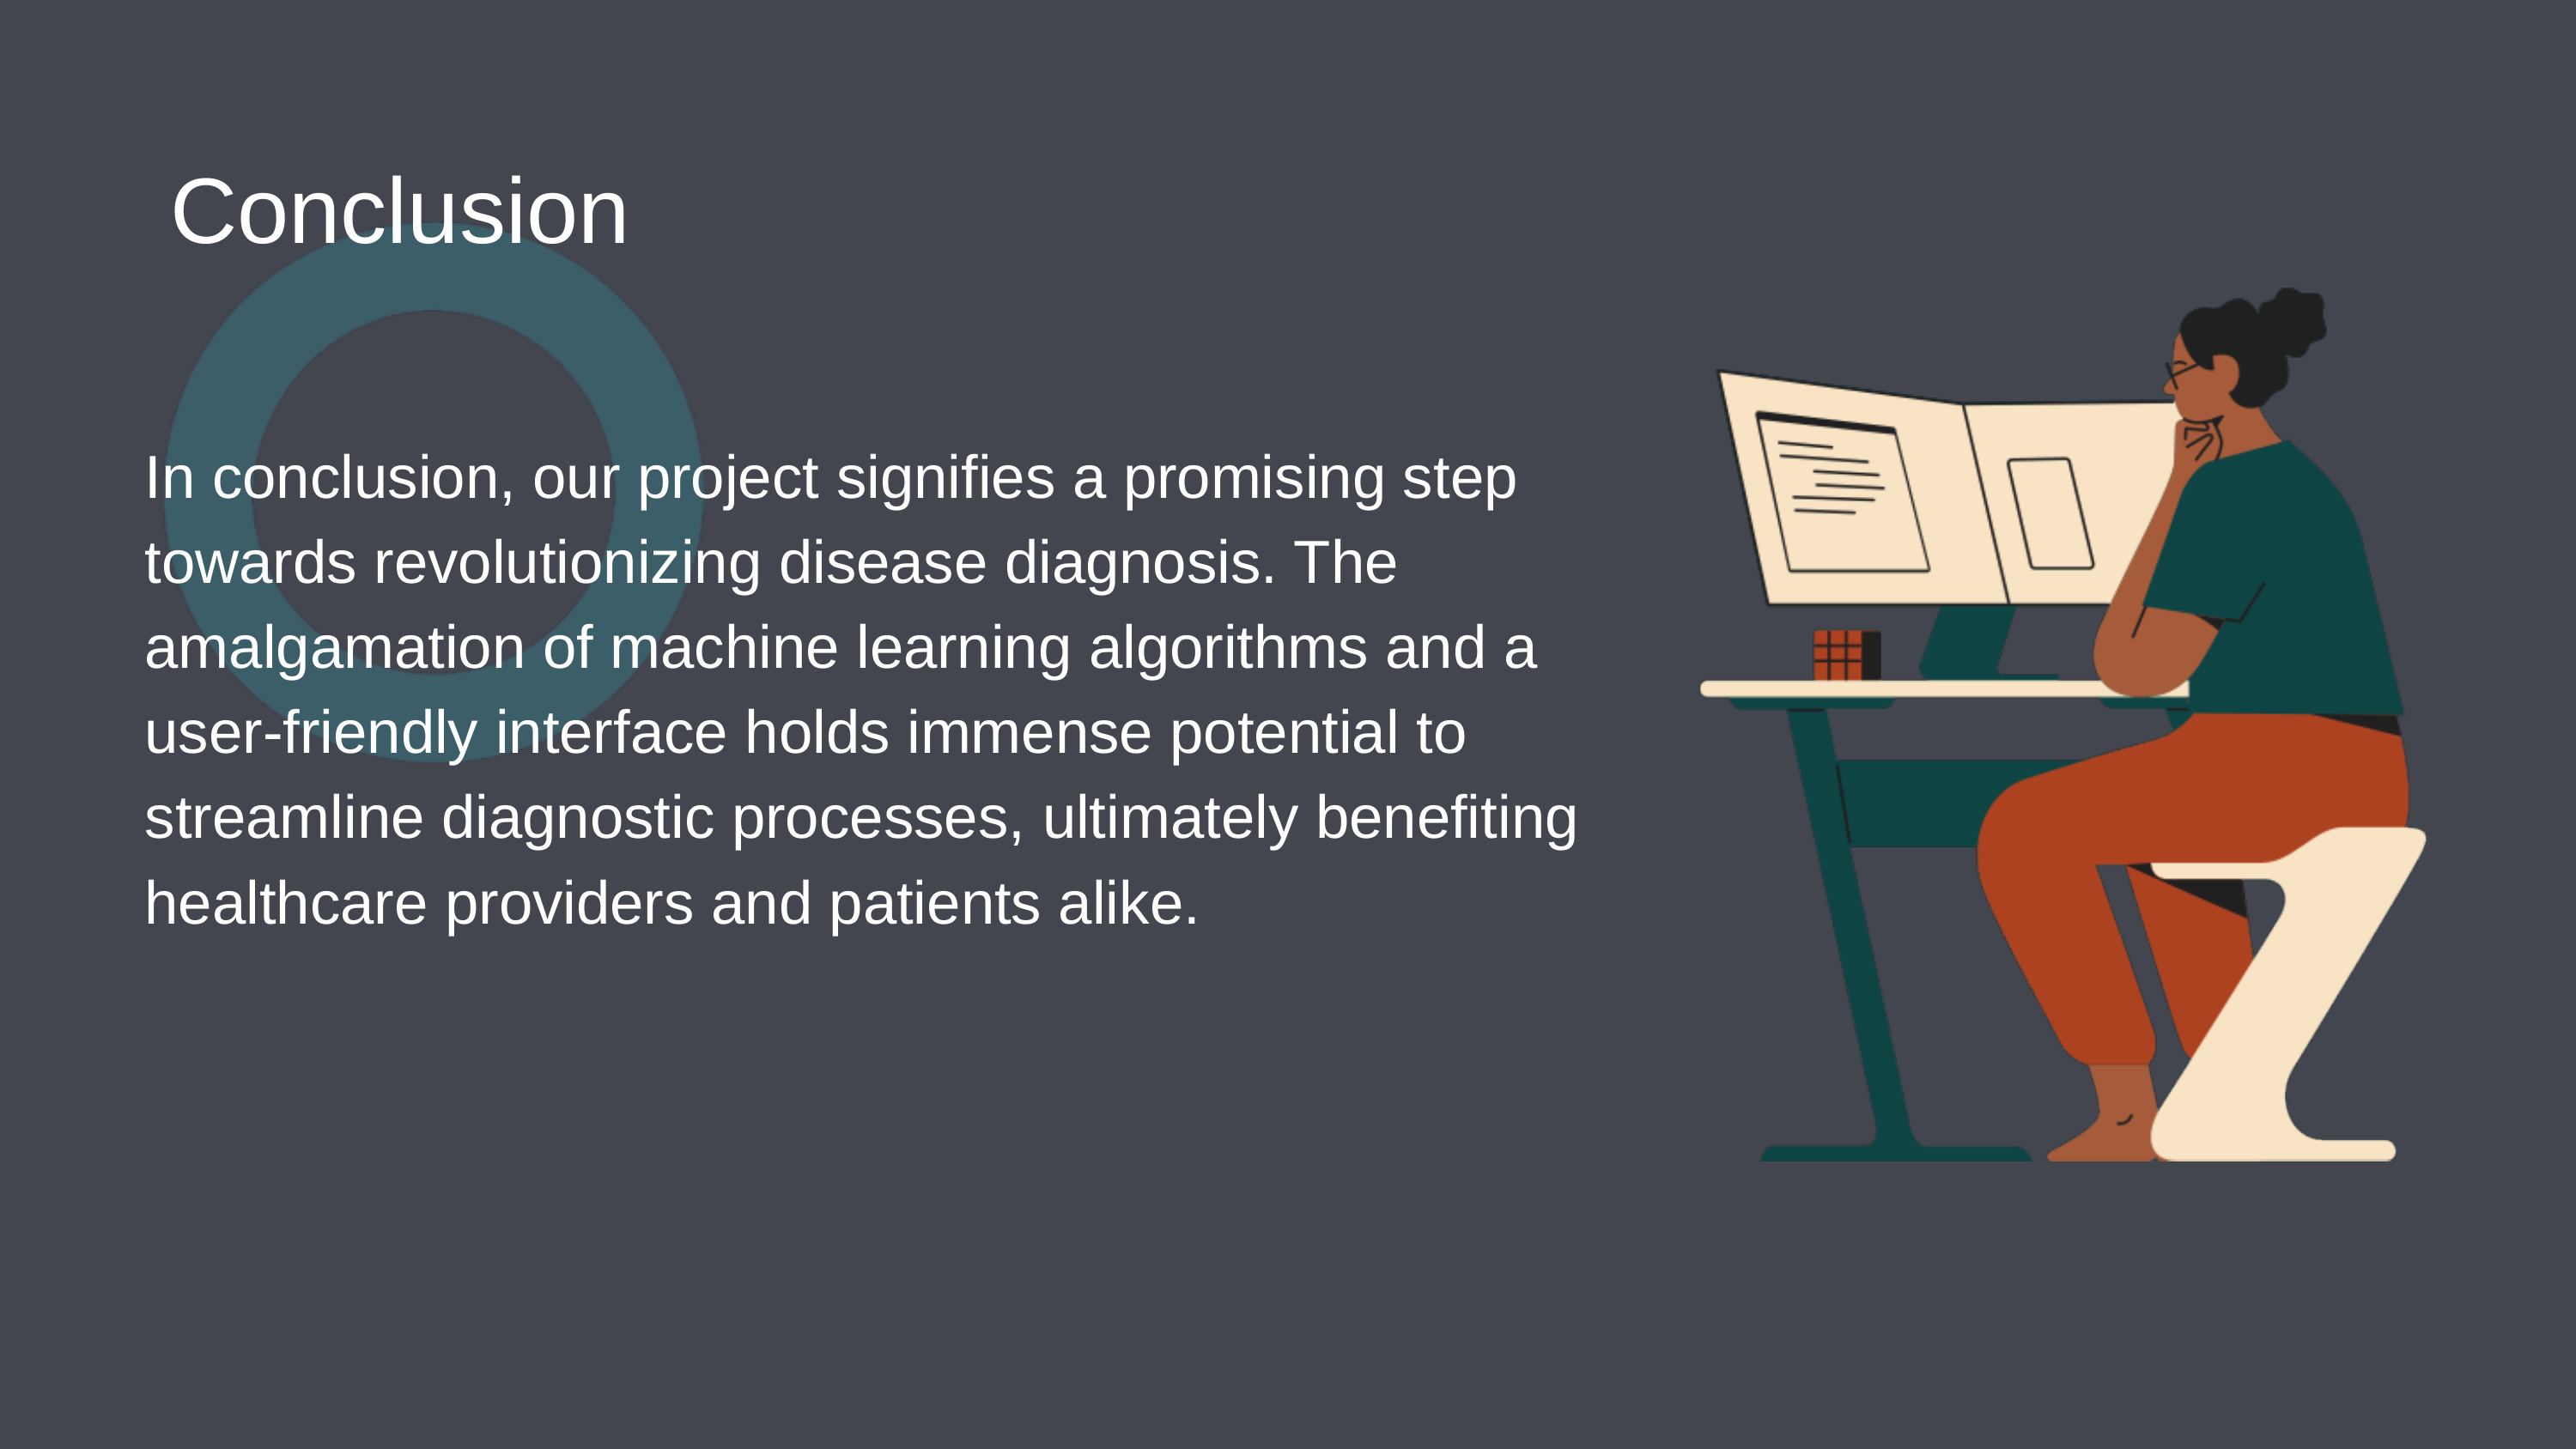

Conclusion

In conclusion, our project signifies a promising step towards revolutionizing disease diagnosis. The amalgamation of machine learning algorithms and a user-friendly interface holds immense potential to streamline diagnostic processes, ultimately benefiting healthcare providers and patients alike.